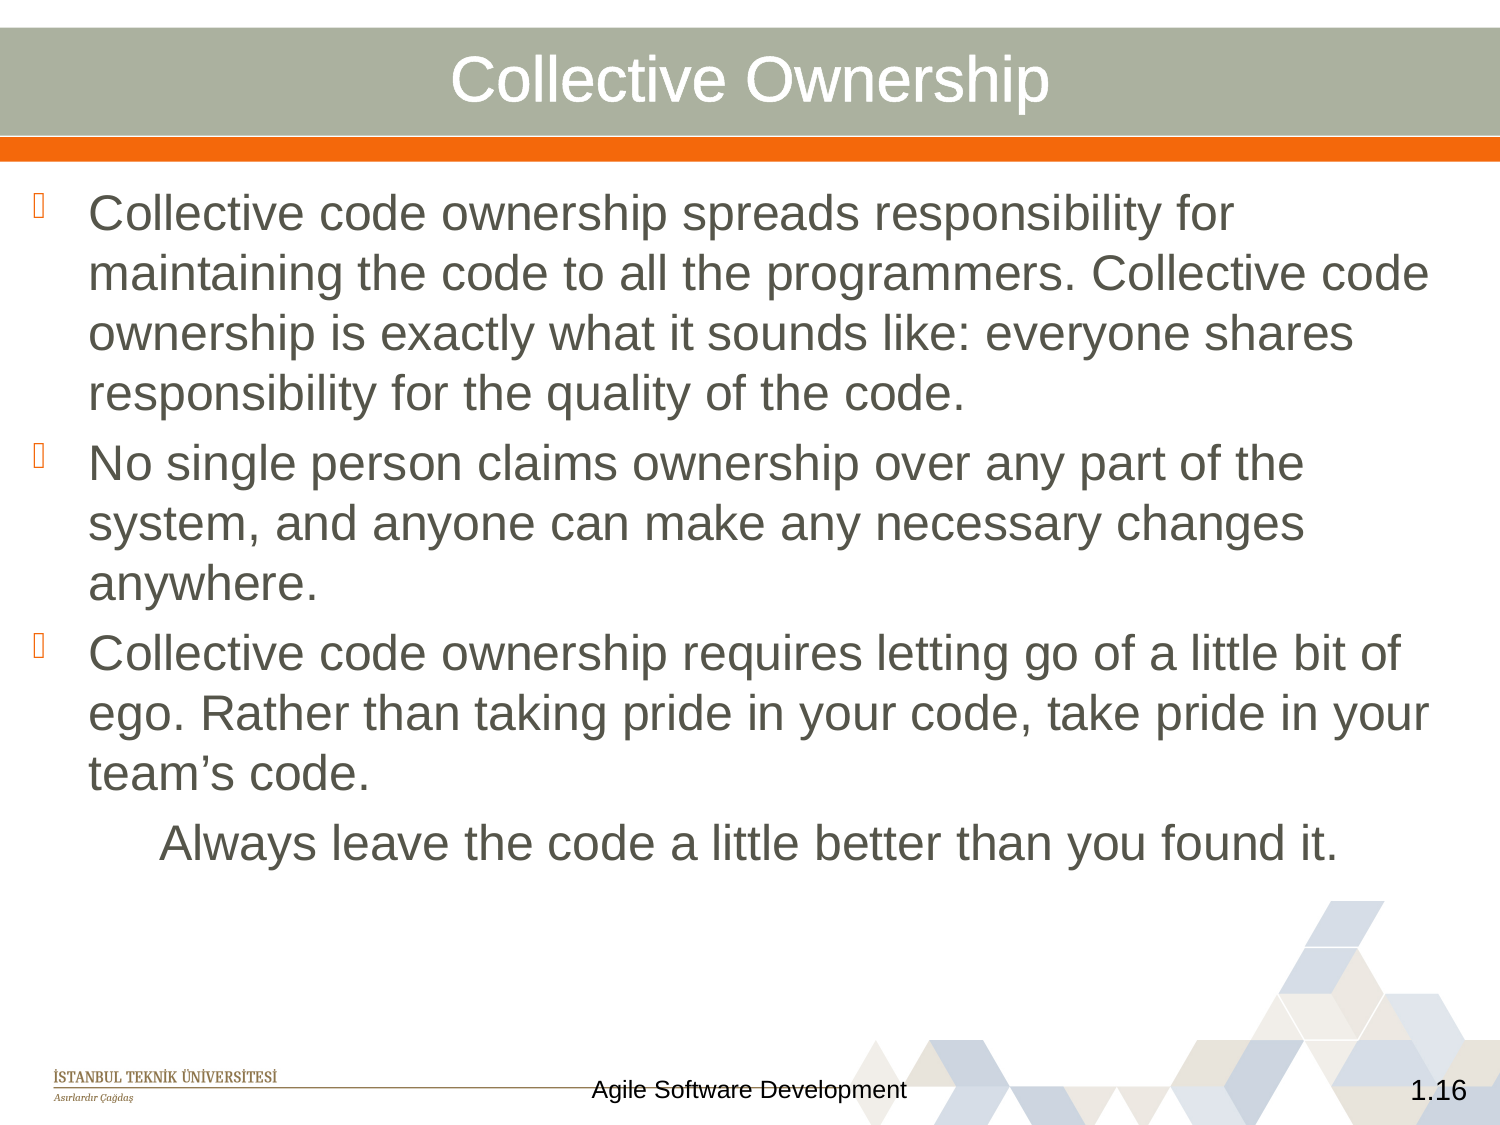

# Collective Ownership
Collective code ownership spreads responsibility for maintaining the code to all the programmers. Collective code ownership is exactly what it sounds like: everyone shares responsibility for the quality of the code.
No single person claims ownership over any part of the system, and anyone can make any necessary changes anywhere.
Collective code ownership requires letting go of a little bit of ego. Rather than taking pride in your code, take pride in your team’s code.
Always leave the code a little better than you found it.
Agile Software Development
1.16